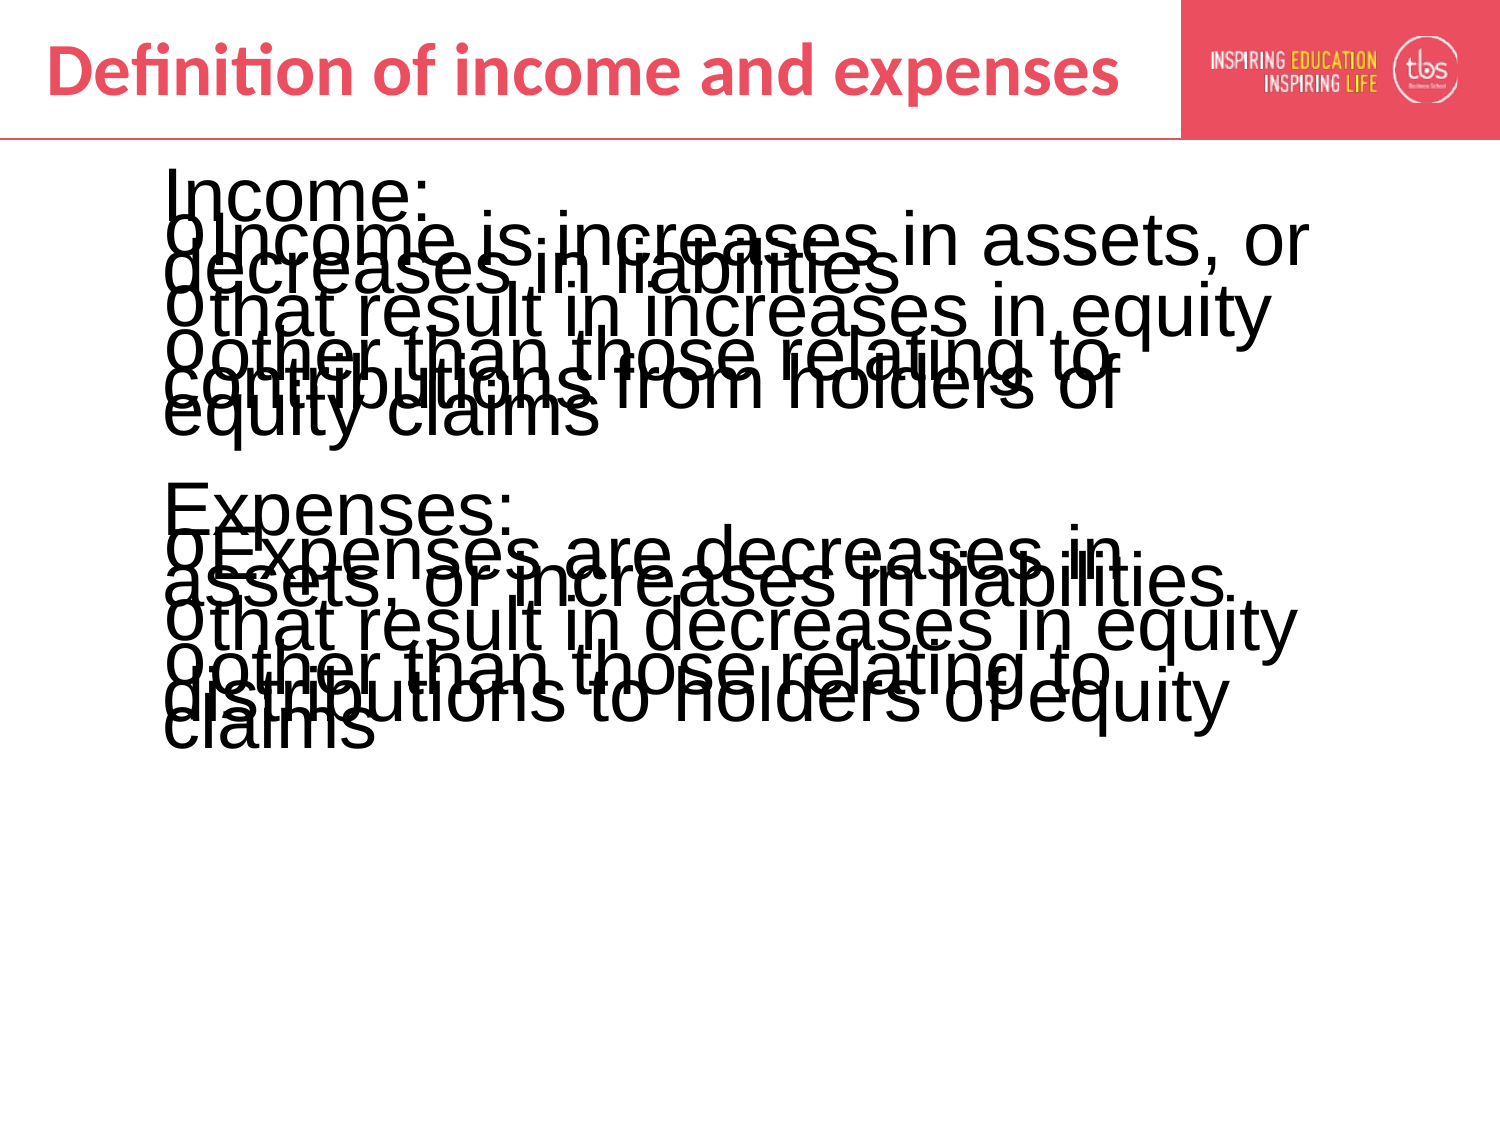

# Definition of income and expenses
Income:
 Income is increases in assets, or decreases in liabilities
 that result in increases in equity
 other than those relating to contributions from holders of equity claims
Expenses:
 Expenses are decreases in assets, or increases in liabilities
 that result in decreases in equity
 other than those relating to distributions to holders of equity claims